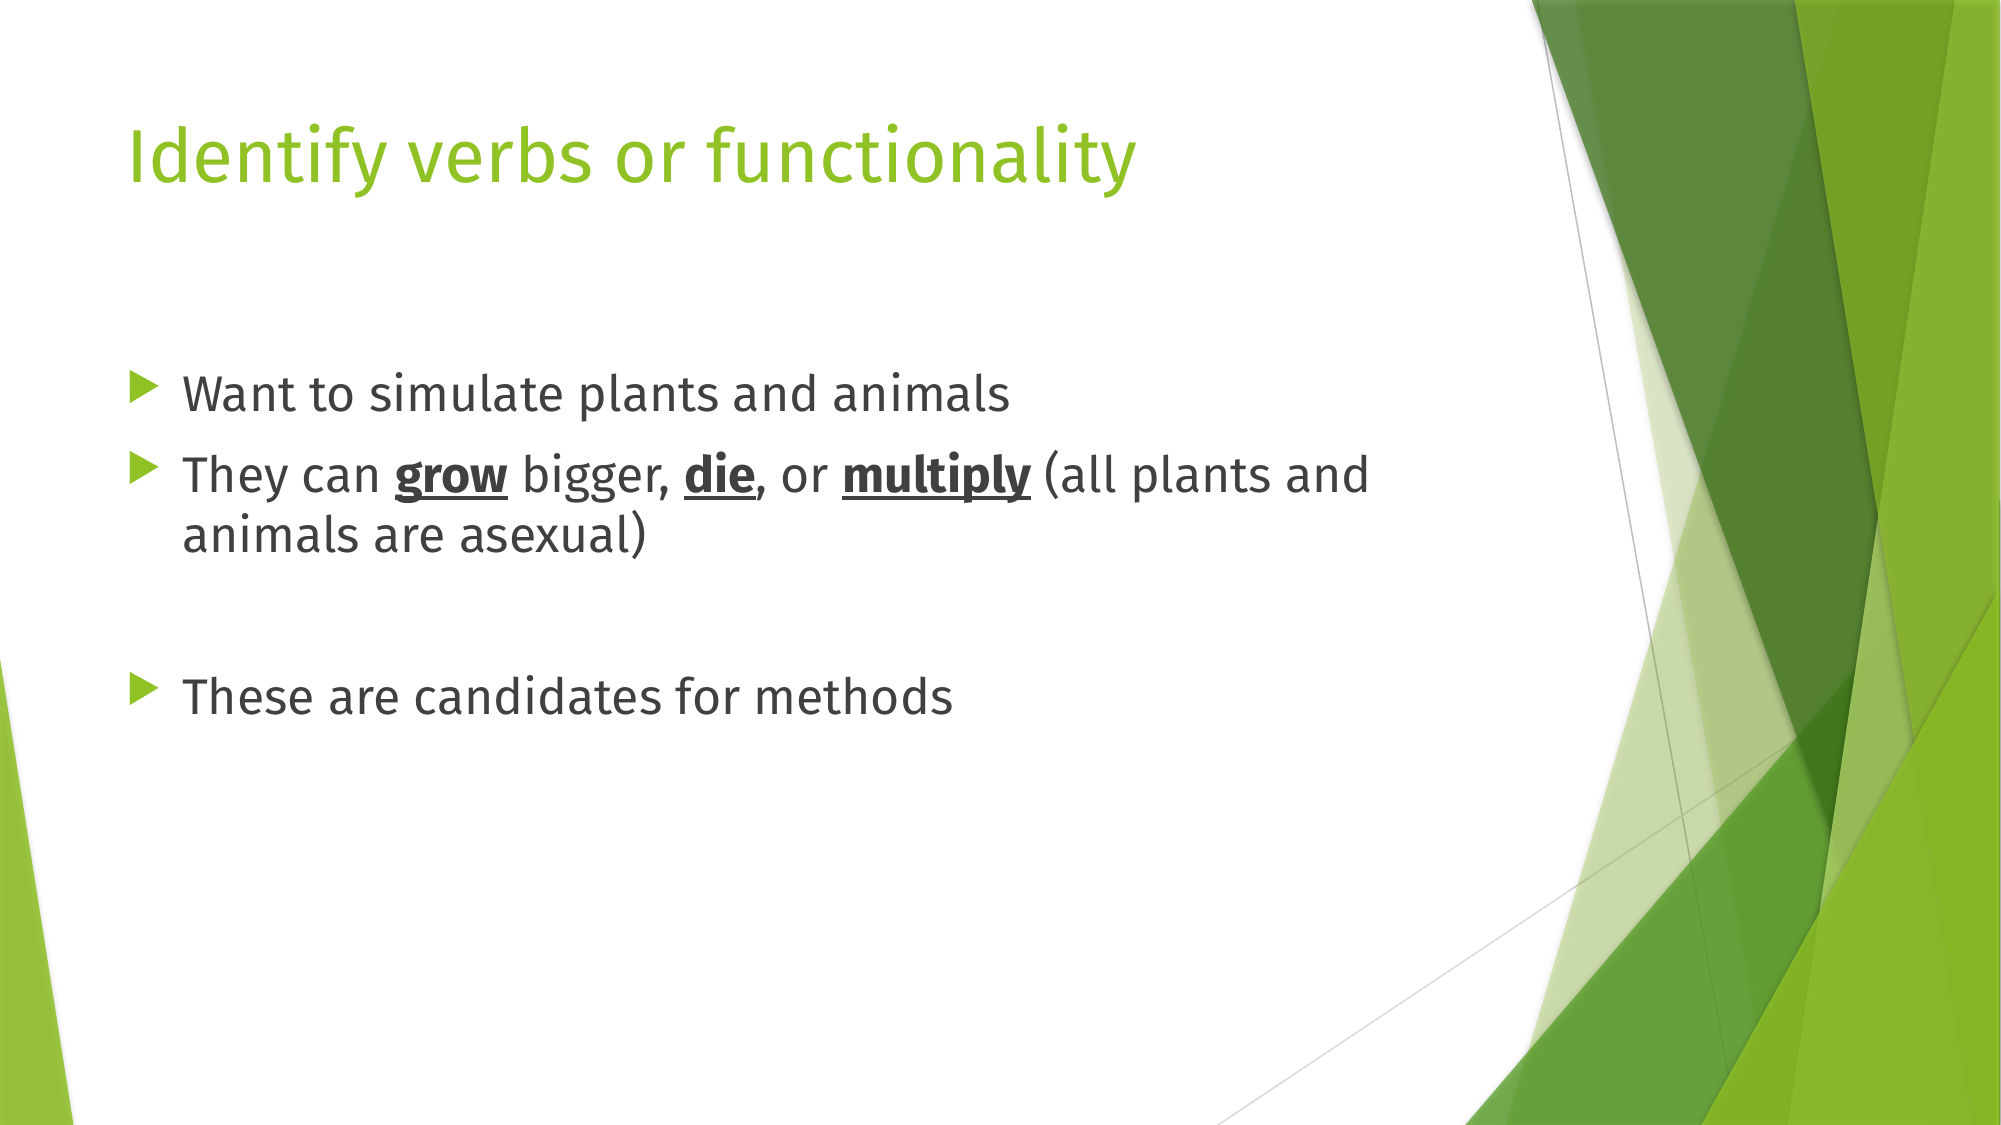

# Identify verbs or functionality
Want to simulate plants and animals
They can grow bigger, die, or multiply (all plants and animals are asexual)

These are candidates for methods